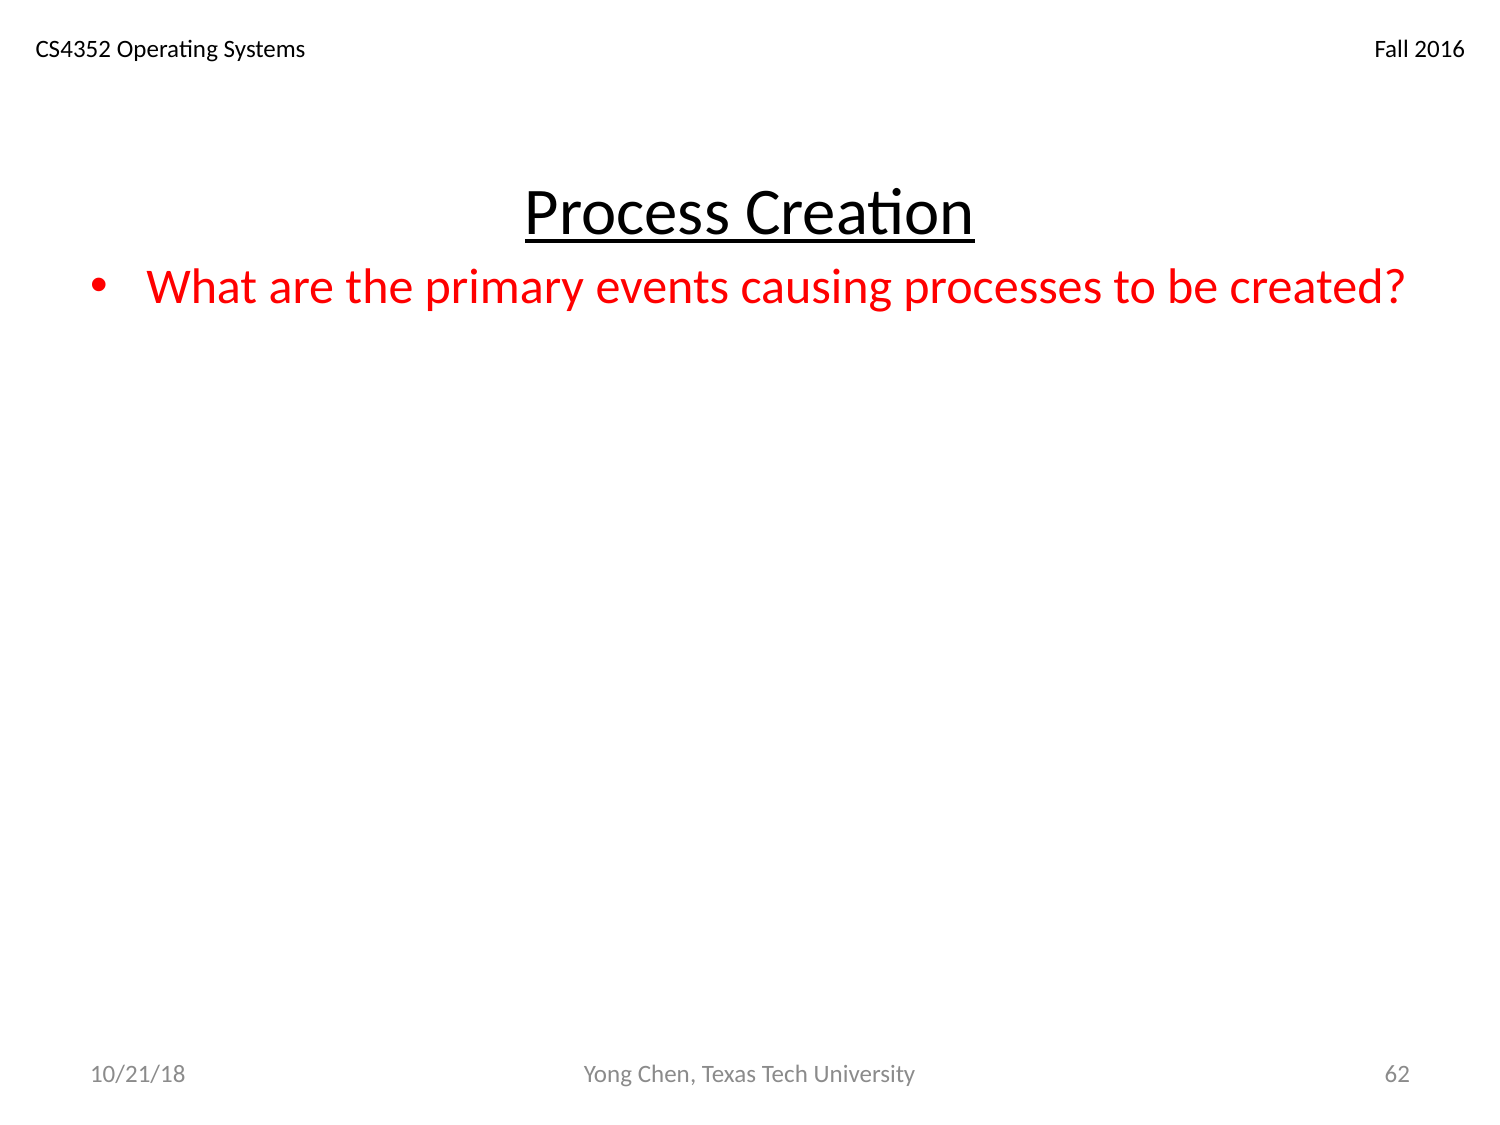

# Process Creation
What are the primary events causing processes to be created?
10/21/18
Yong Chen, Texas Tech University
62